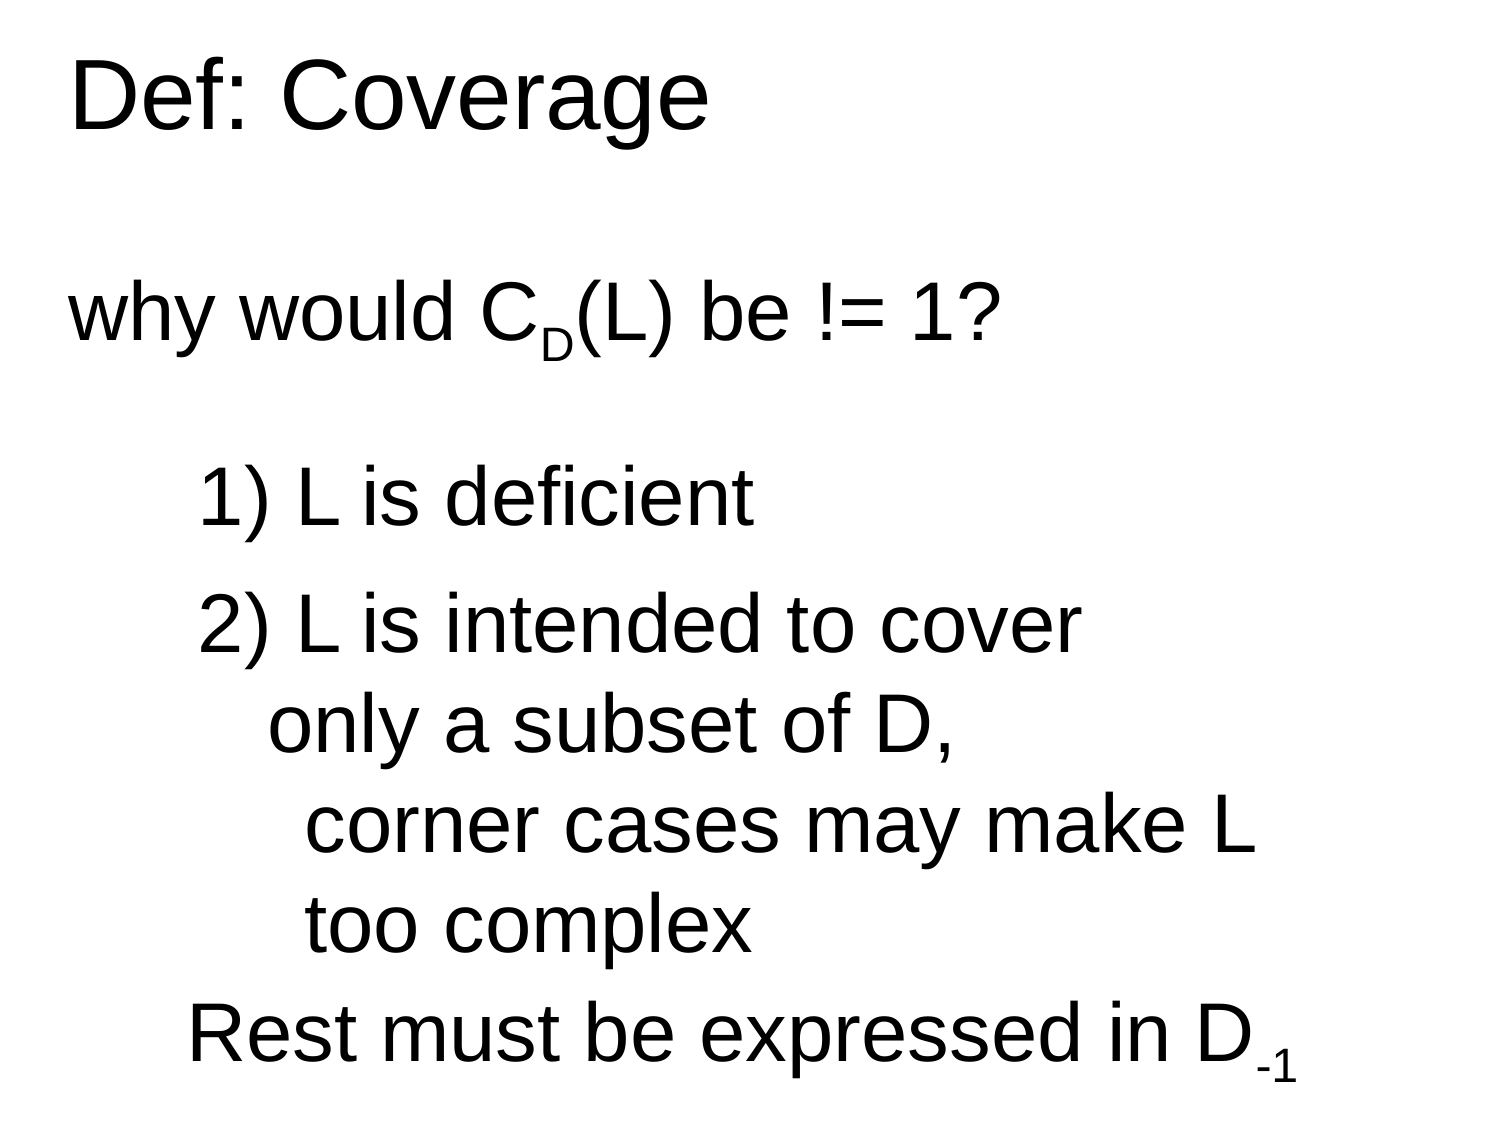

Def: Coverage
why would CD(L) be != 1?
1) L is deficient
2) L is intended to cover
   only a subset of D,
corner cases may make L
too complex
Rest must be expressed in D-1